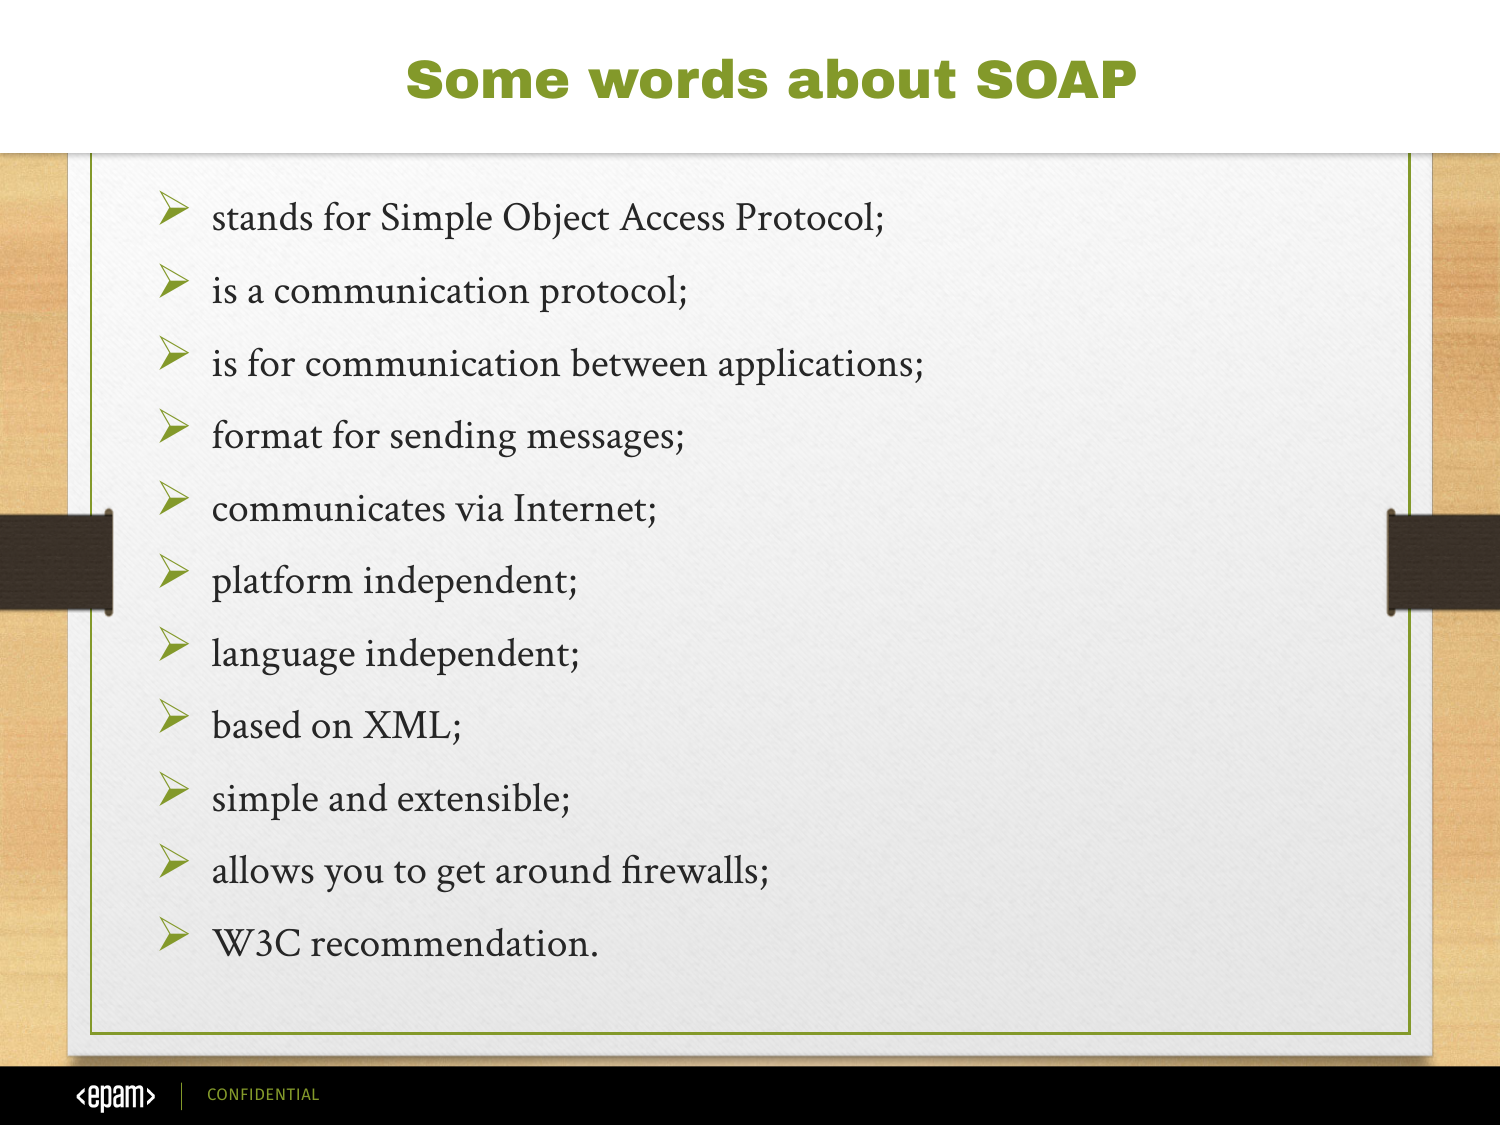

Some words about SOAP
stands for Simple Object Access Protocol;
is a communication protocol;
is for communication between applications;
format for sending messages;
communicates via Internet;
platform independent;
language independent;
based on XML;
simple and extensible;
allows you to get around firewalls;
W3C recommendation.